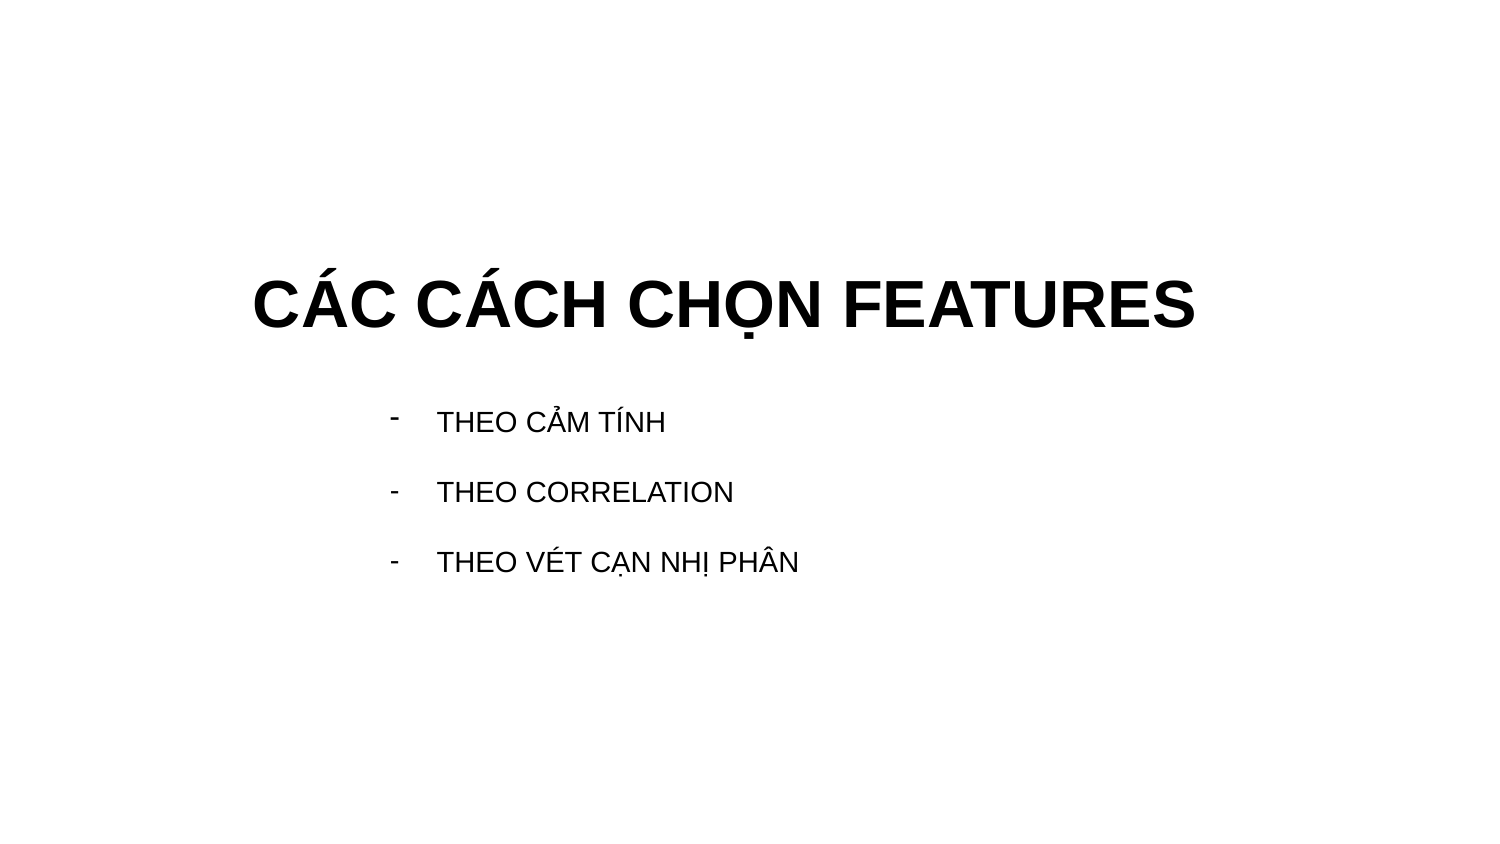

CÁC CÁCH CHỌN FEATURES
THEO CẢM TÍNH

THEO CORRELATION

THEO VÉT CẠN NHỊ PHÂN